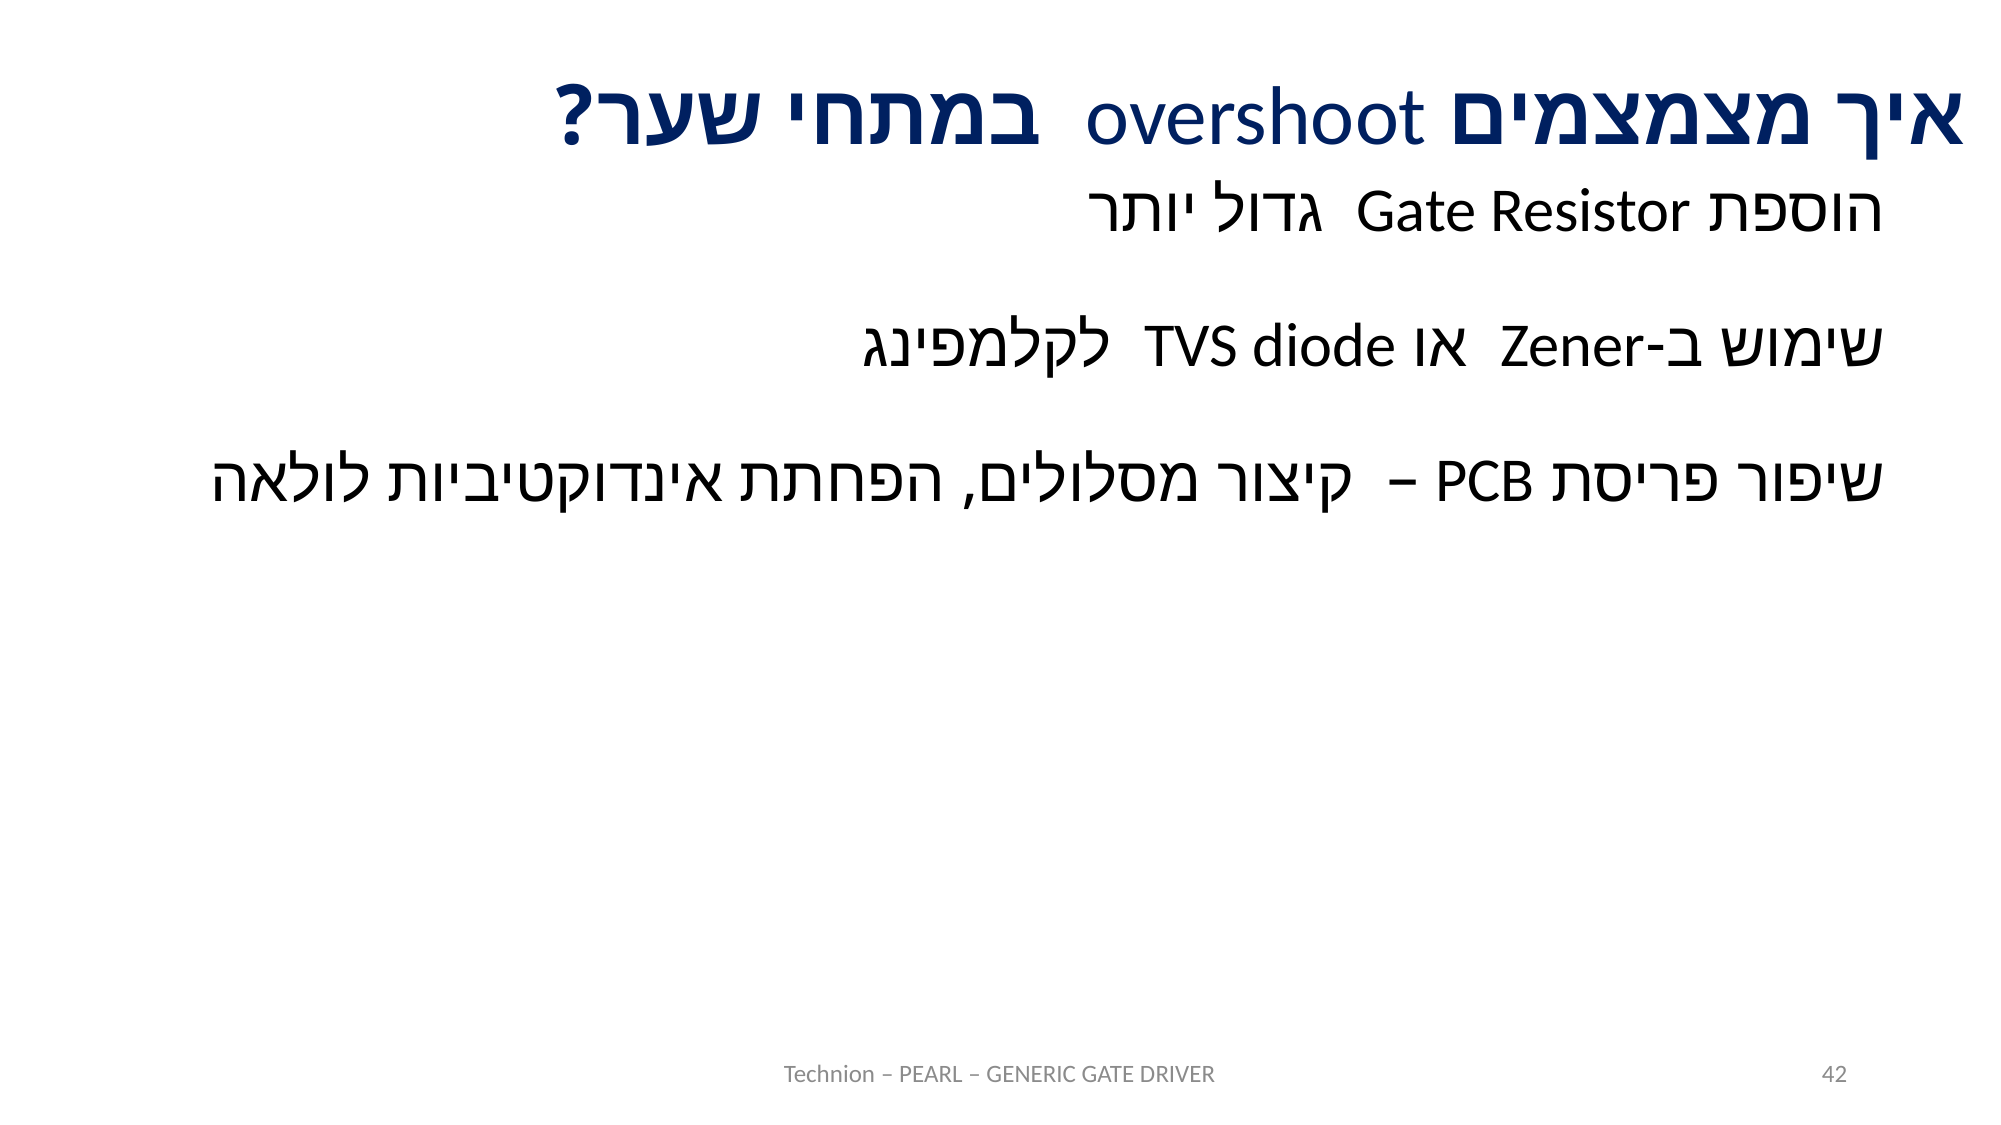

איך מצמצמים overshoot  במתחי שער?
הוספת Gate Resistor  גדול יותר

שימוש ב-Zener  או TVS diode  לקלמפינג

שיפור פריסת PCB –  קיצור מסלולים, הפחתת אינדוקטיביות לולאה
Technion – PEARL – GENERIC GATE DRIVER
42